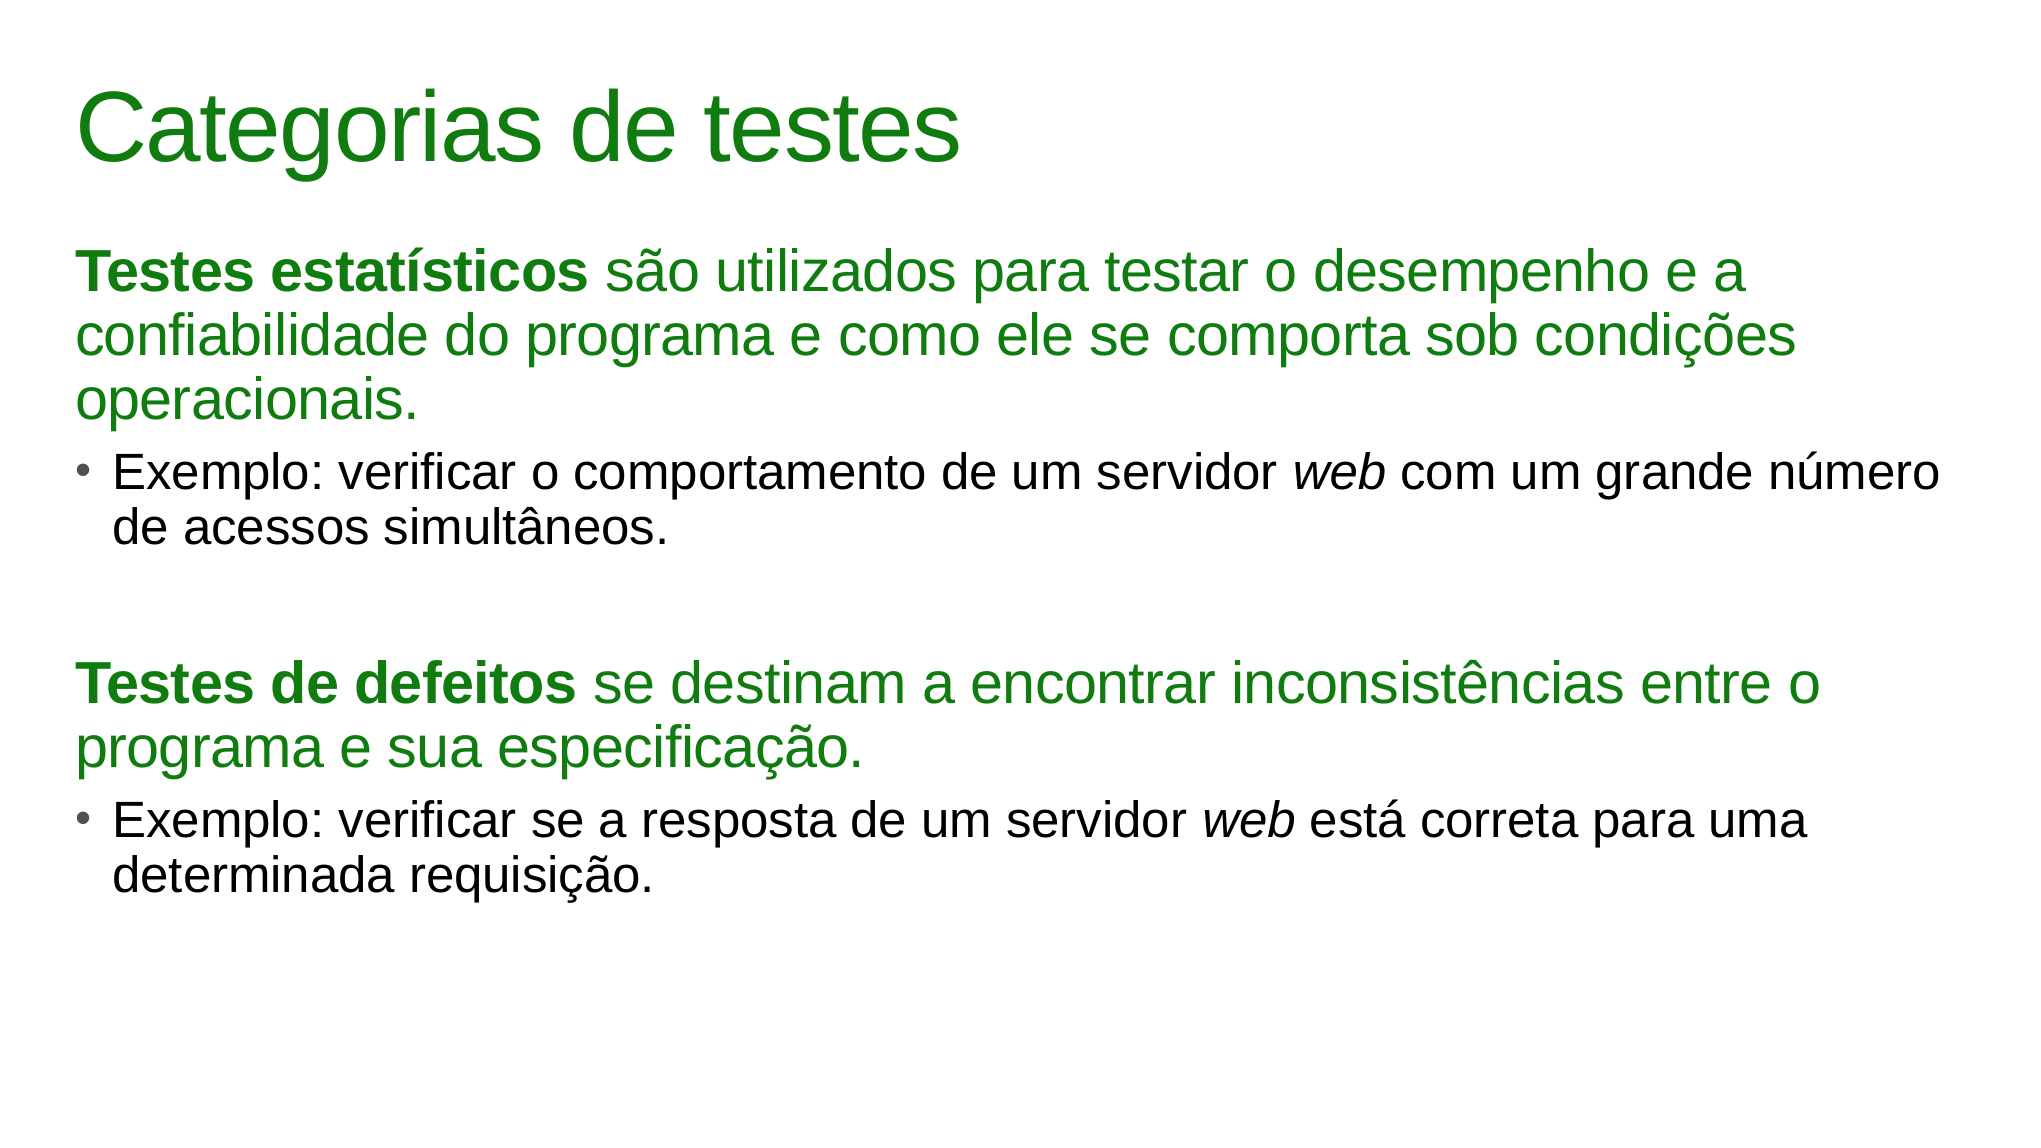

# Categorias de testes
Testes estatísticos são utilizados para testar o desempenho e a confiabilidade do programa e como ele se comporta sob condições operacionais.
Exemplo: verificar o comportamento de um servidor web com um grande número de acessos simultâneos.

Testes de defeitos se destinam a encontrar inconsistências entre o programa e sua especificação.
Exemplo: verificar se a resposta de um servidor web está correta para uma determinada requisição.